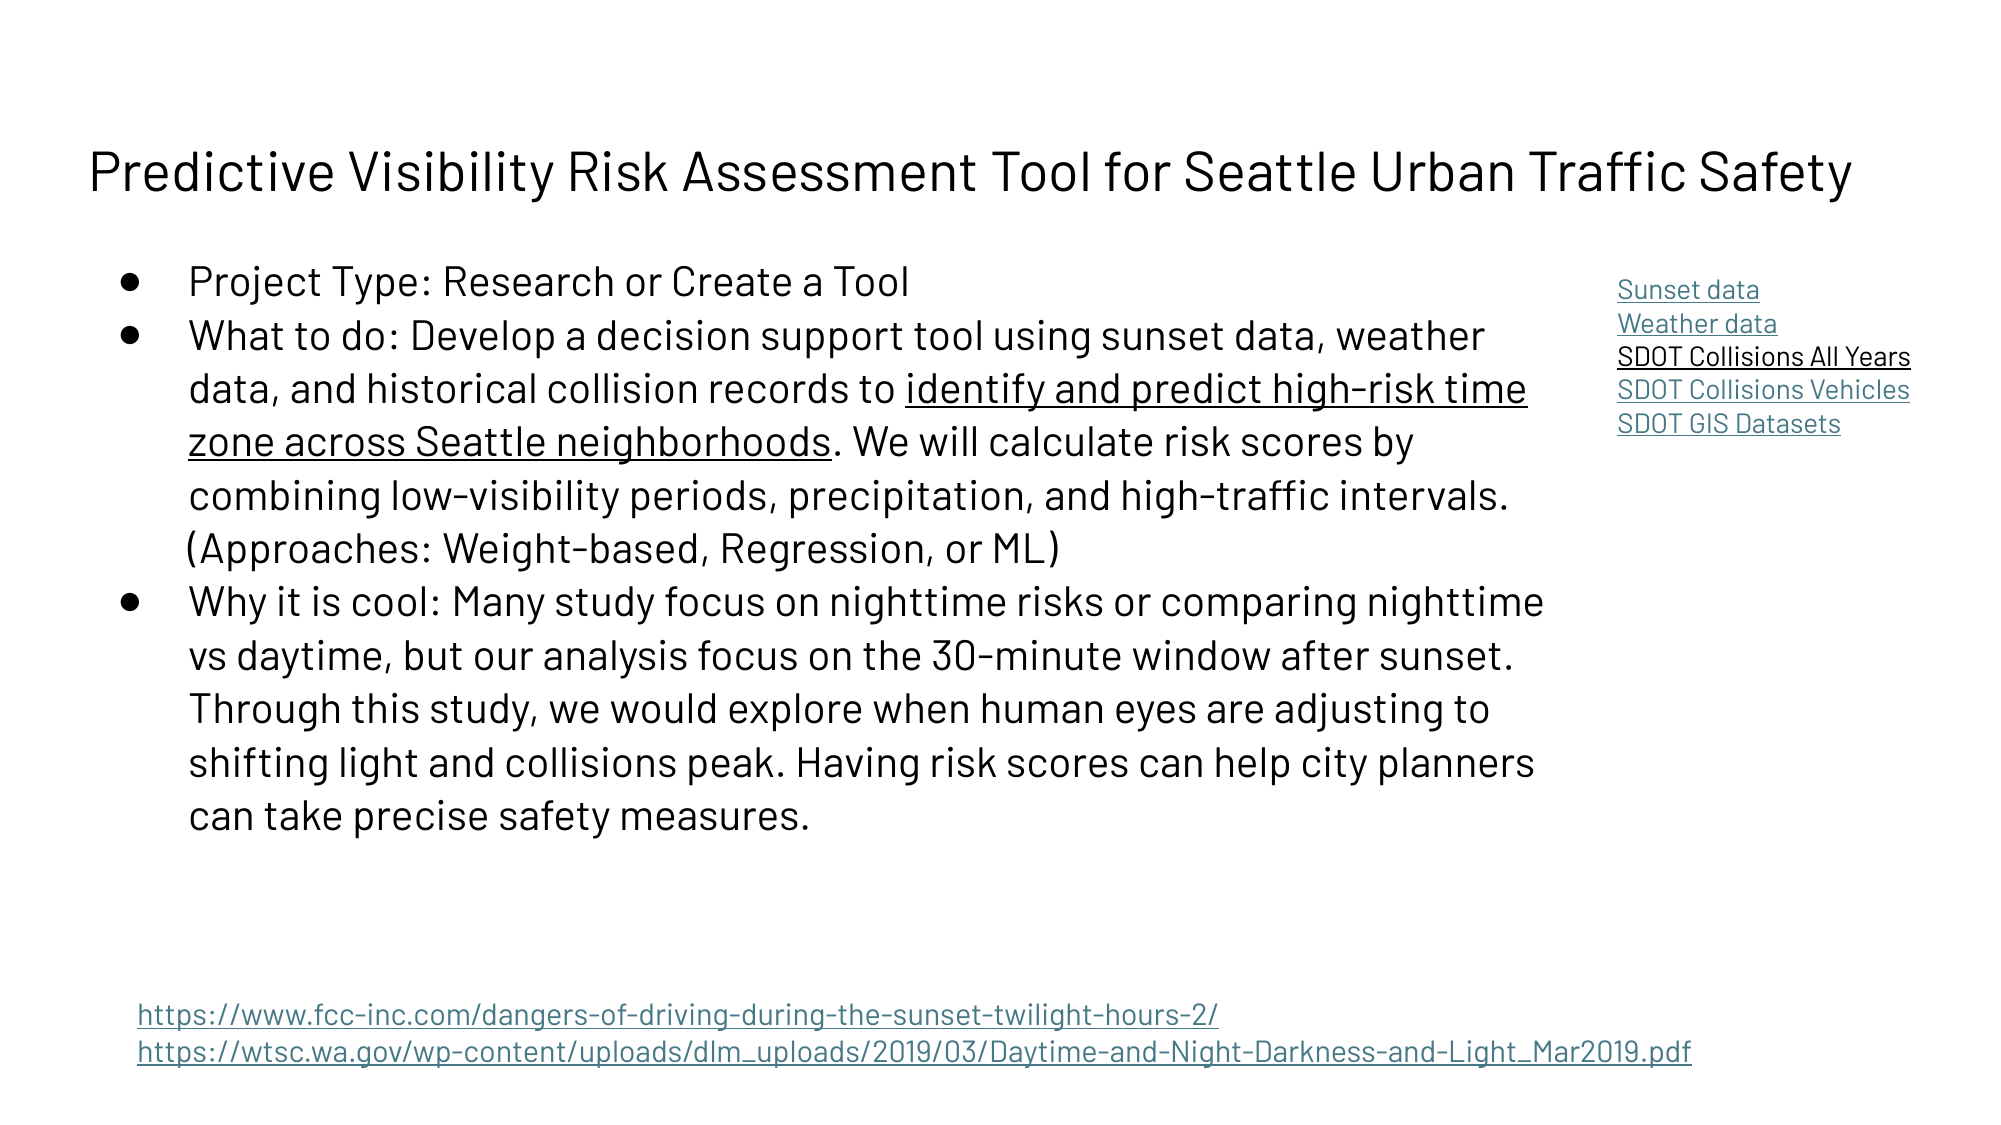

# Predictive Visibility Risk Assessment Tool for Seattle Urban Traffic Safety
Project Type: Research or Create a Tool
What to do: Develop a decision support tool using sunset data, weather data, and historical collision records to identify and predict high-risk time zone across Seattle neighborhoods. We will calculate risk scores by combining low-visibility periods, precipitation, and high-traffic intervals. (Approaches: Weight-based, Regression, or ML)
Why it is cool: Many study focus on nighttime risks or comparing nighttime vs daytime, but our analysis focus on the 30-minute window after sunset. Through this study, we would explore when human eyes are adjusting to shifting light and collisions peak. Having risk scores can help city planners can take precise safety measures.
Sunset data
Weather data
SDOT Collisions All Years
SDOT Collisions Vehicles
SDOT GIS Datasets

https://www.fcc-inc.com/dangers-of-driving-during-the-sunset-twilight-hours-2/
https://wtsc.wa.gov/wp-content/uploads/dlm_uploads/2019/03/Daytime-and-Night-Darkness-and-Light_Mar2019.pdf